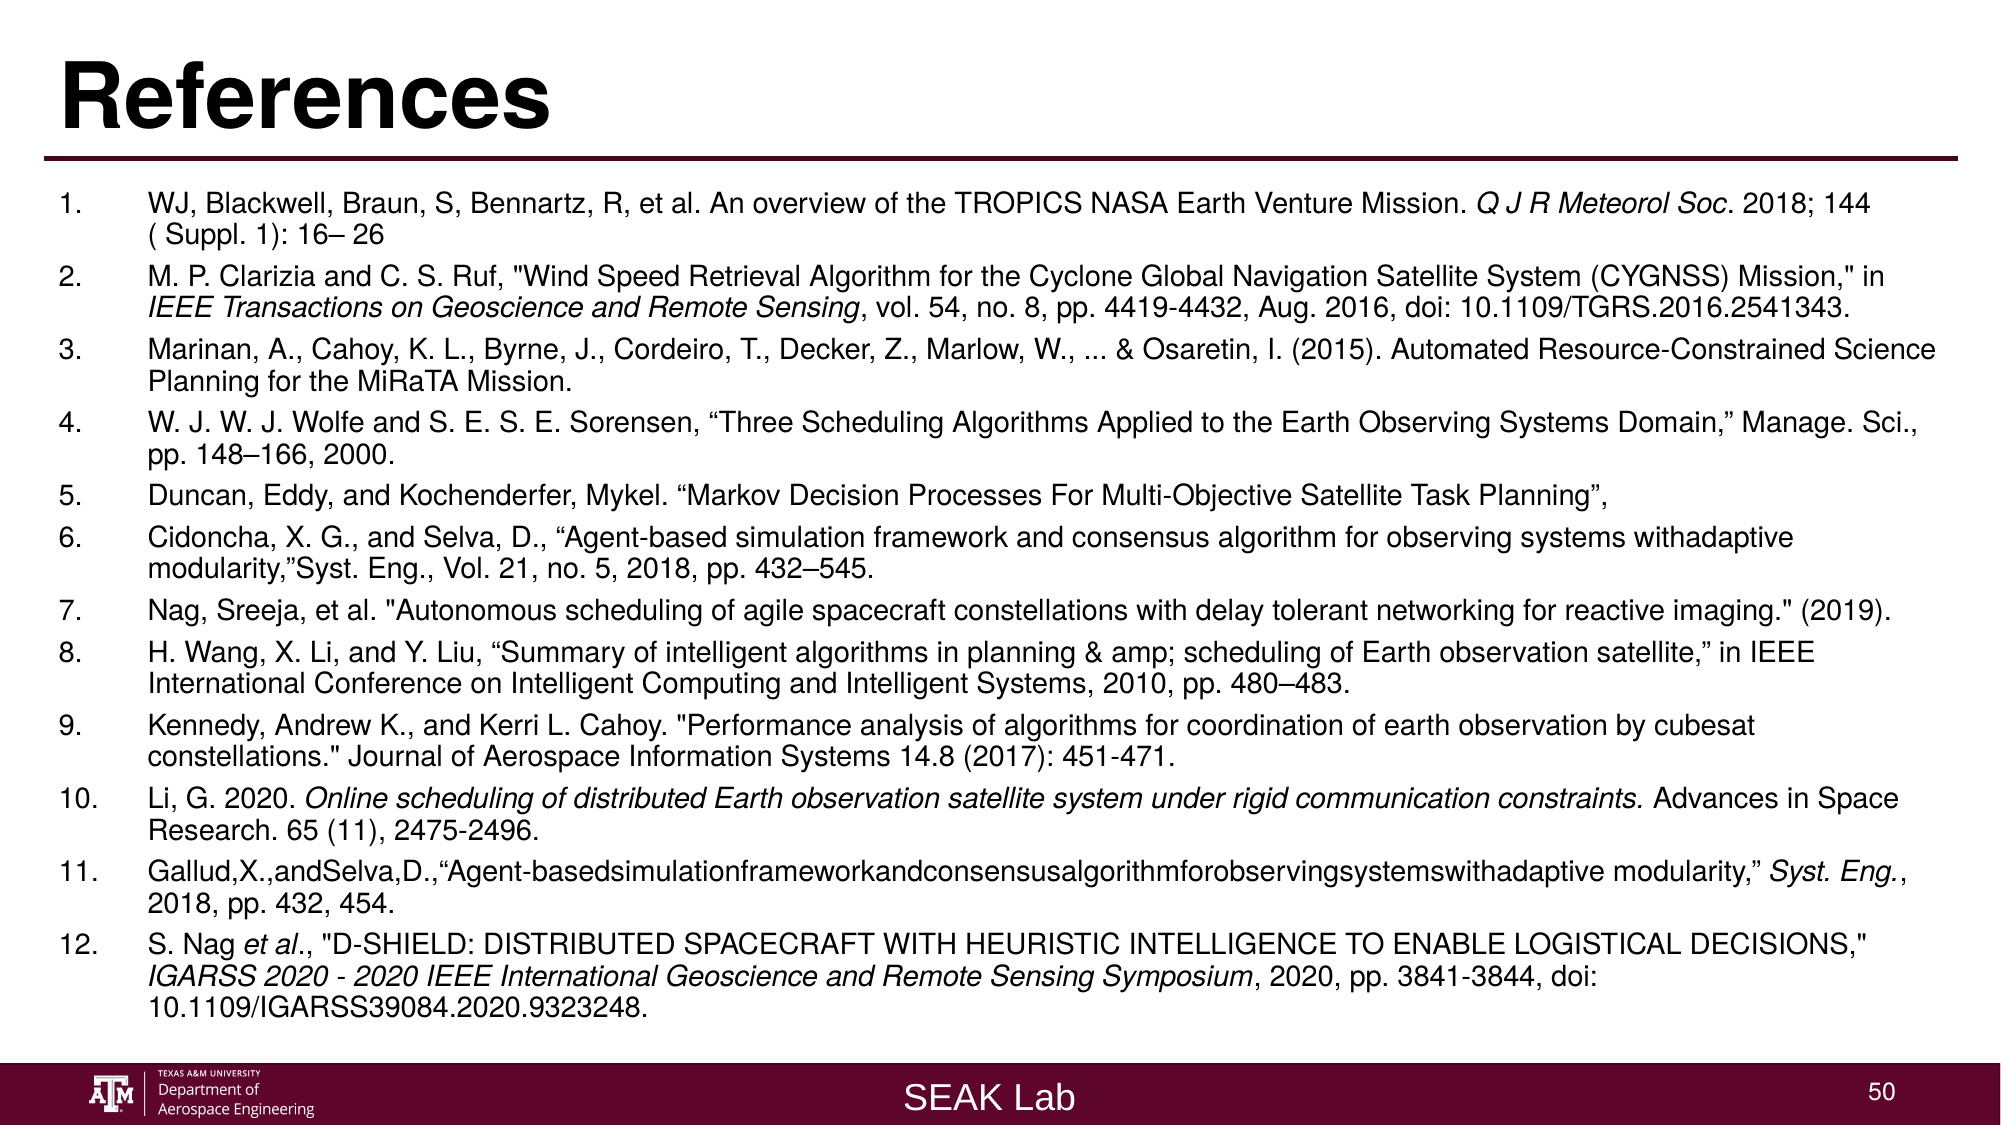

# References
WJ, Blackwell, Braun, S, Bennartz, R, et al. An overview of the TROPICS NASA Earth Venture Mission. Q J R Meteorol Soc. 2018; 144 ( Suppl. 1): 16– 26
M. P. Clarizia and C. S. Ruf, "Wind Speed Retrieval Algorithm for the Cyclone Global Navigation Satellite System (CYGNSS) Mission," in IEEE Transactions on Geoscience and Remote Sensing, vol. 54, no. 8, pp. 4419-4432, Aug. 2016, doi: 10.1109/TGRS.2016.2541343.
Marinan, A., Cahoy, K. L., Byrne, J., Cordeiro, T., Decker, Z., Marlow, W., ... & Osaretin, I. (2015). Automated Resource-Constrained Science Planning for the MiRaTA Mission.
W. J. W. J. Wolfe and S. E. S. E. Sorensen, “Three Scheduling Algorithms Applied to the Earth Observing Systems Domain,” Manage. Sci., pp. 148–166, 2000.
Duncan, Eddy, and Kochenderfer, Mykel. “Markov Decision Processes For Multi-Objective Satellite Task Planning”,
Cidoncha, X. G., and Selva, D., “Agent-based simulation framework and consensus algorithm for observing systems withadaptive modularity,”Syst. Eng., Vol. 21, no. 5, 2018, pp. 432–545.
Nag, Sreeja, et al. "Autonomous scheduling of agile spacecraft constellations with delay tolerant networking for reactive imaging." (2019).
H. Wang, X. Li, and Y. Liu, “Summary of intelligent algorithms in planning & amp; scheduling of Earth observation satellite,” in IEEE International Conference on Intelligent Computing and Intelligent Systems, 2010, pp. 480–483.
Kennedy, Andrew K., and Kerri L. Cahoy. "Performance analysis of algorithms for coordination of earth observation by cubesat constellations." Journal of Aerospace Information Systems 14.8 (2017): 451-471.
Li, G. 2020. Online scheduling of distributed Earth observation satellite system under rigid communication constraints. Advances in Space Research. 65 (11), 2475-2496.
Gallud,X.,andSelva,D.,“Agent-basedsimulationframeworkandconsensusalgorithmforobservingsystemswithadaptive modularity,” Syst. Eng., 2018, pp. 432, 454.
S. Nag et al., "D-SHIELD: DISTRIBUTED SPACECRAFT WITH HEURISTIC INTELLIGENCE TO ENABLE LOGISTICAL DECISIONS," IGARSS 2020 - 2020 IEEE International Geoscience and Remote Sensing Symposium, 2020, pp. 3841-3844, doi: 10.1109/IGARSS39084.2020.9323248.